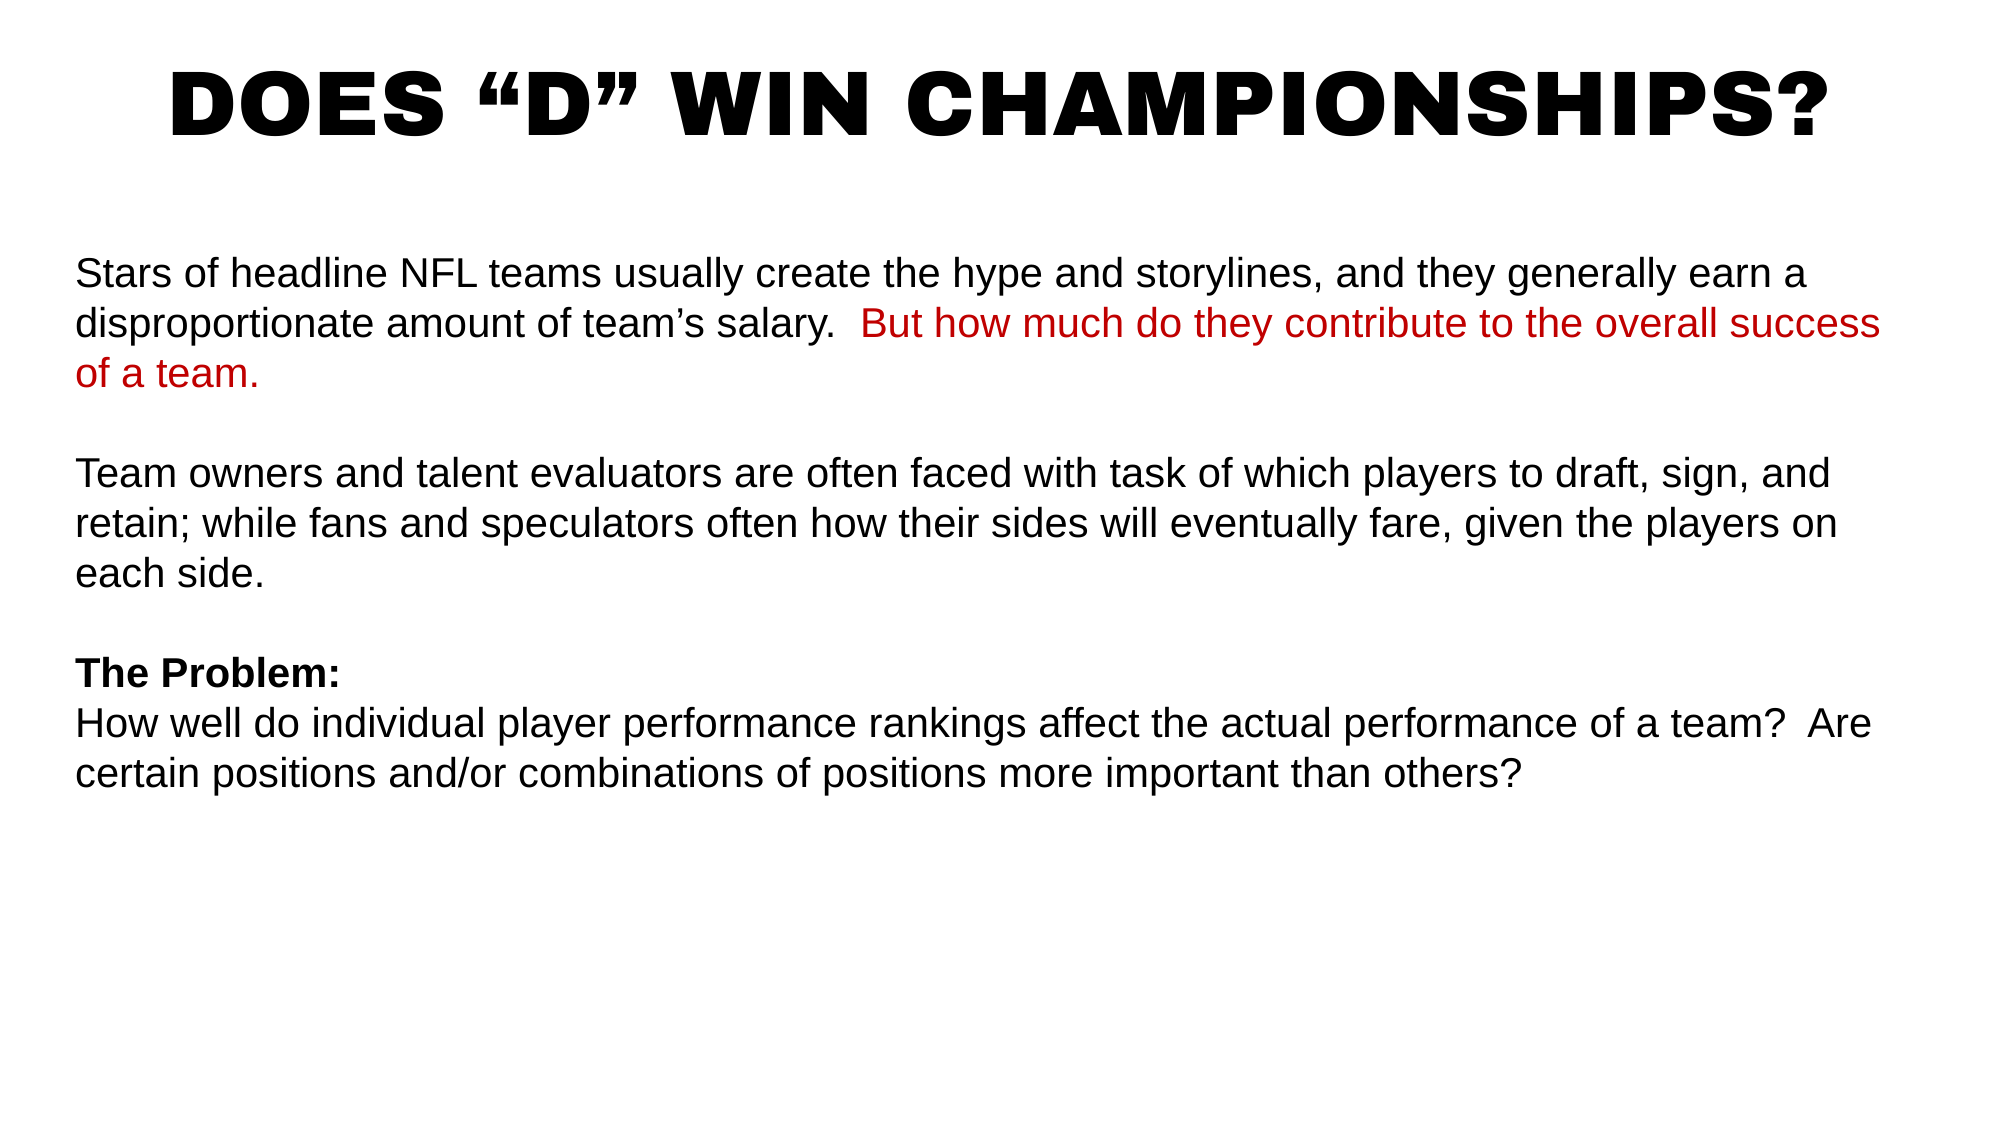

DOES “D” WIN CHAMPIONSHIPS?
Stars of headline NFL teams usually create the hype and storylines, and they generally earn a disproportionate amount of team’s salary.  But how much do they contribute to the overall success of a team.

Team owners and talent evaluators are often faced with task of which players to draft, sign, and retain; while fans and speculators often how their sides will eventually fare, given the players on each side.

The Problem:
How well do individual player performance rankings affect the actual performance of a team?  Are certain positions and/or combinations of positions more important than others?